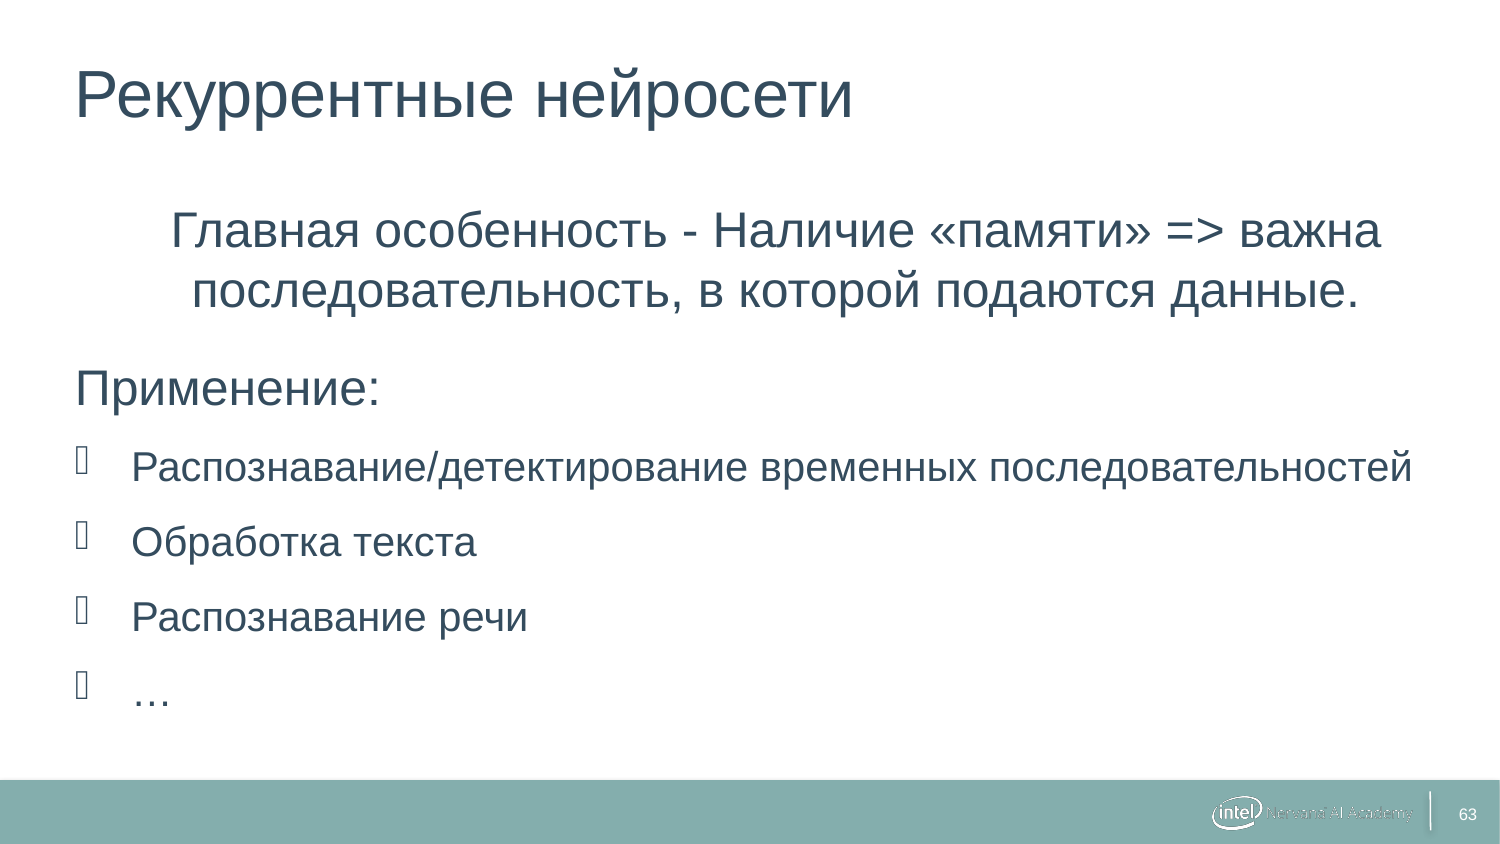

# Рекуррентные нейросети
Главная особенность - Наличие «памяти» => важна последовательность, в которой подаются данные.
Применение:
Распознавание/детектирование временных последовательностей
Обработка текста
Распознавание речи
…

63